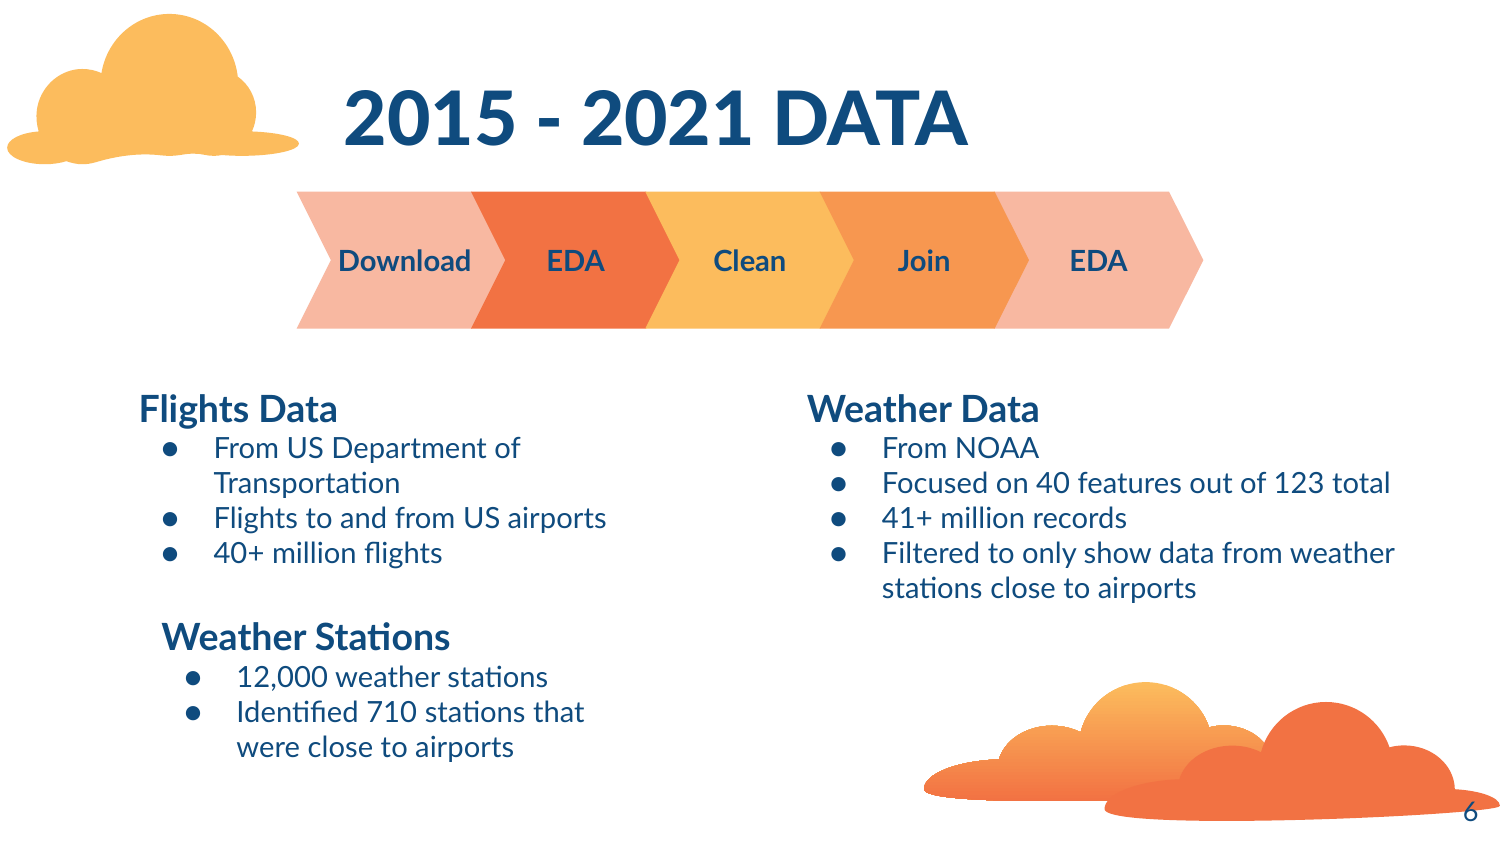

# 2015 - 2021 DATA
 Download
EDA
Clean
Join
EDA
Flights Data
From US Department of Transportation
Flights to and from US airports
40+ million flights

Weather Data
From NOAA
Focused on 40 features out of 123 total
41+ million records
Filtered to only show data from weather stations close to airports

Weather Stations
12,000 weather stations
Identified 710 stations that were close to airports

6